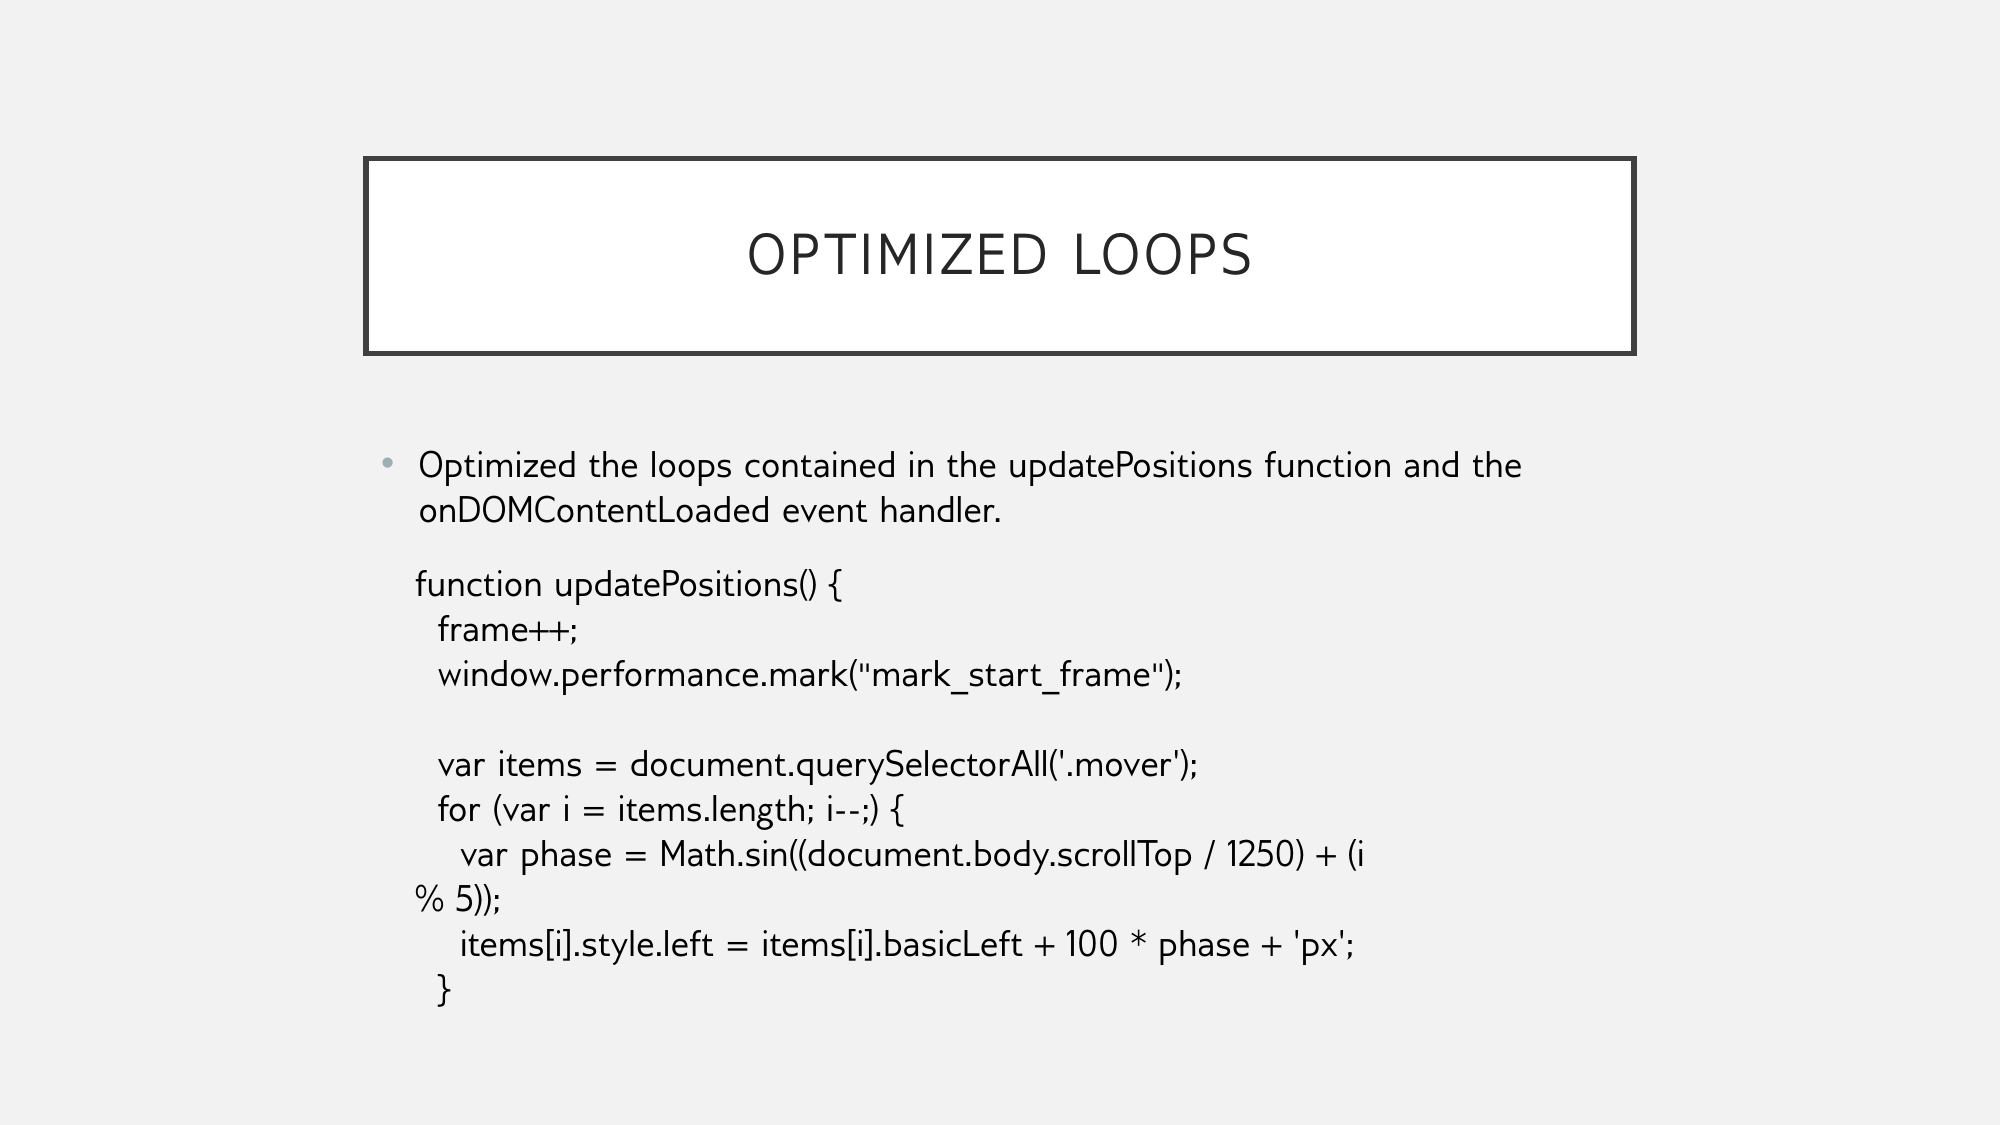

# Optimized loops
Optimized the loops contained in the updatePositions function and the onDOMContentLoaded event handler.

function updatePositions() {
  frame++;
  window.performance.mark("mark_start_frame");

  var items = document.querySelectorAll('.mover');
  for (var i = items.length; i--;) {
    var phase = Math.sin((document.body.scrollTop / 1250) + (i % 5));
    items[i].style.left = items[i].basicLeft + 100 * phase + 'px';
  }